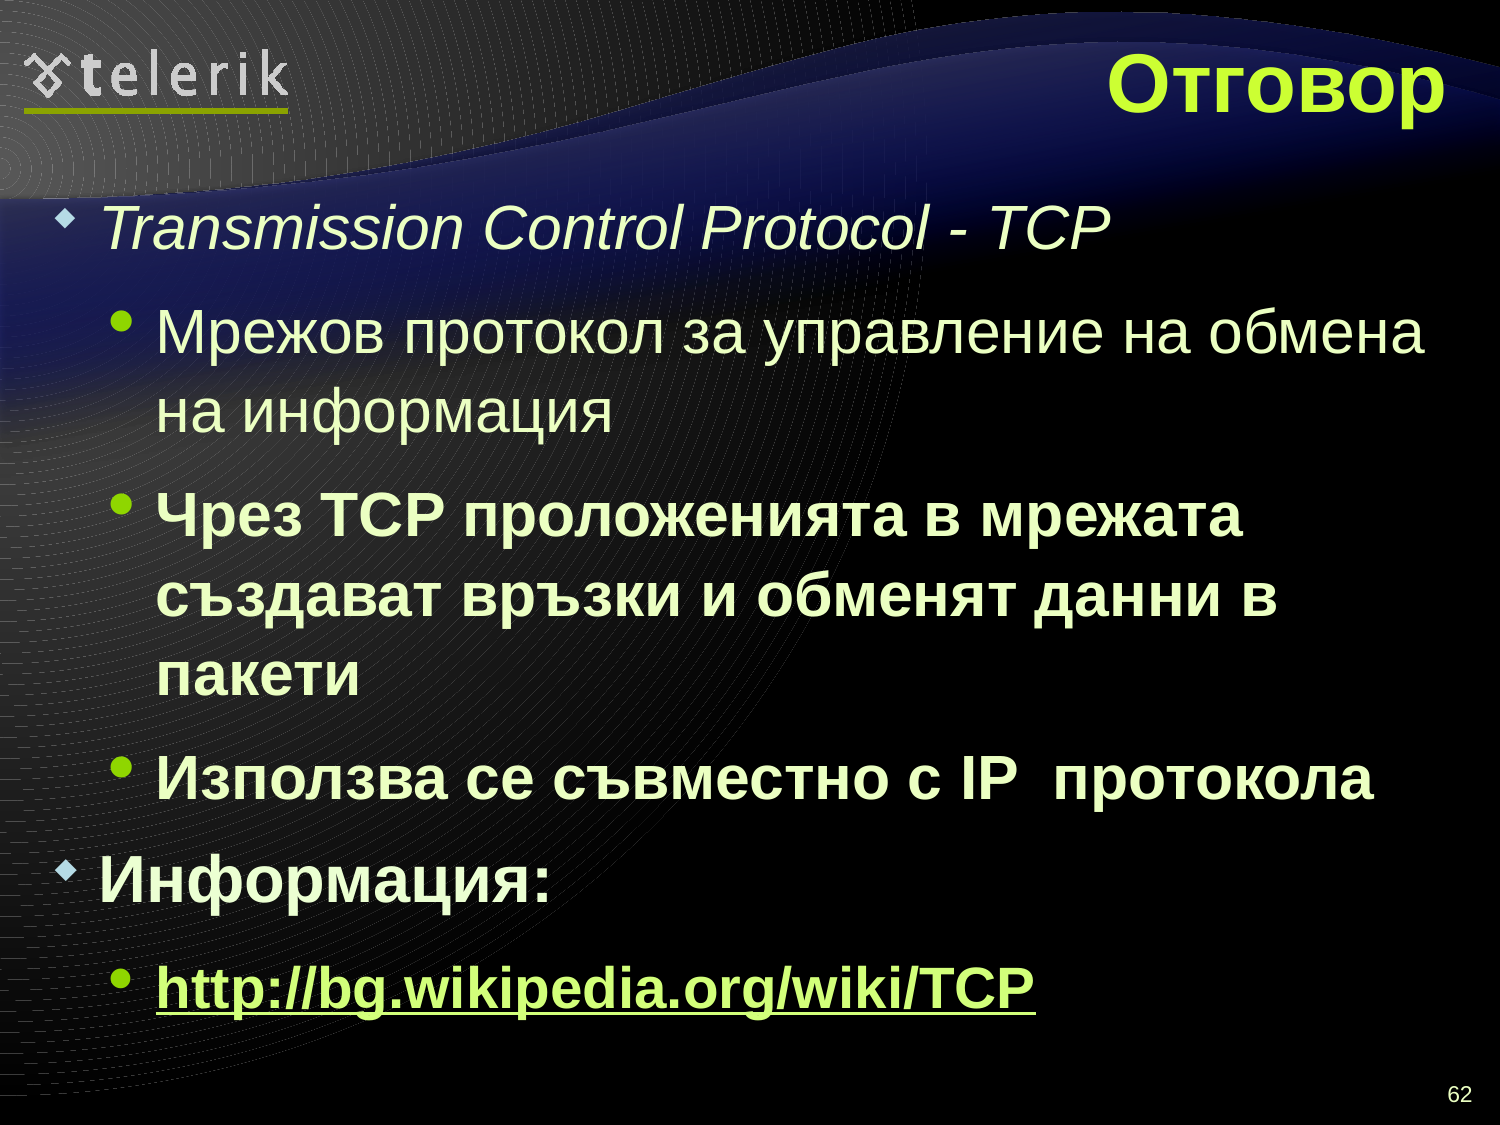

# Отговор
Transmission Control Protocol - TCP
Mрежов протокол за управление на обмена на информация
Чрез TCP проложенията в мрежата създават връзки и обменят данни в пакети
Използва се съвместно с IP  протокола
Информация:
http://bg.wikipedia.org/wiki/TCP

62